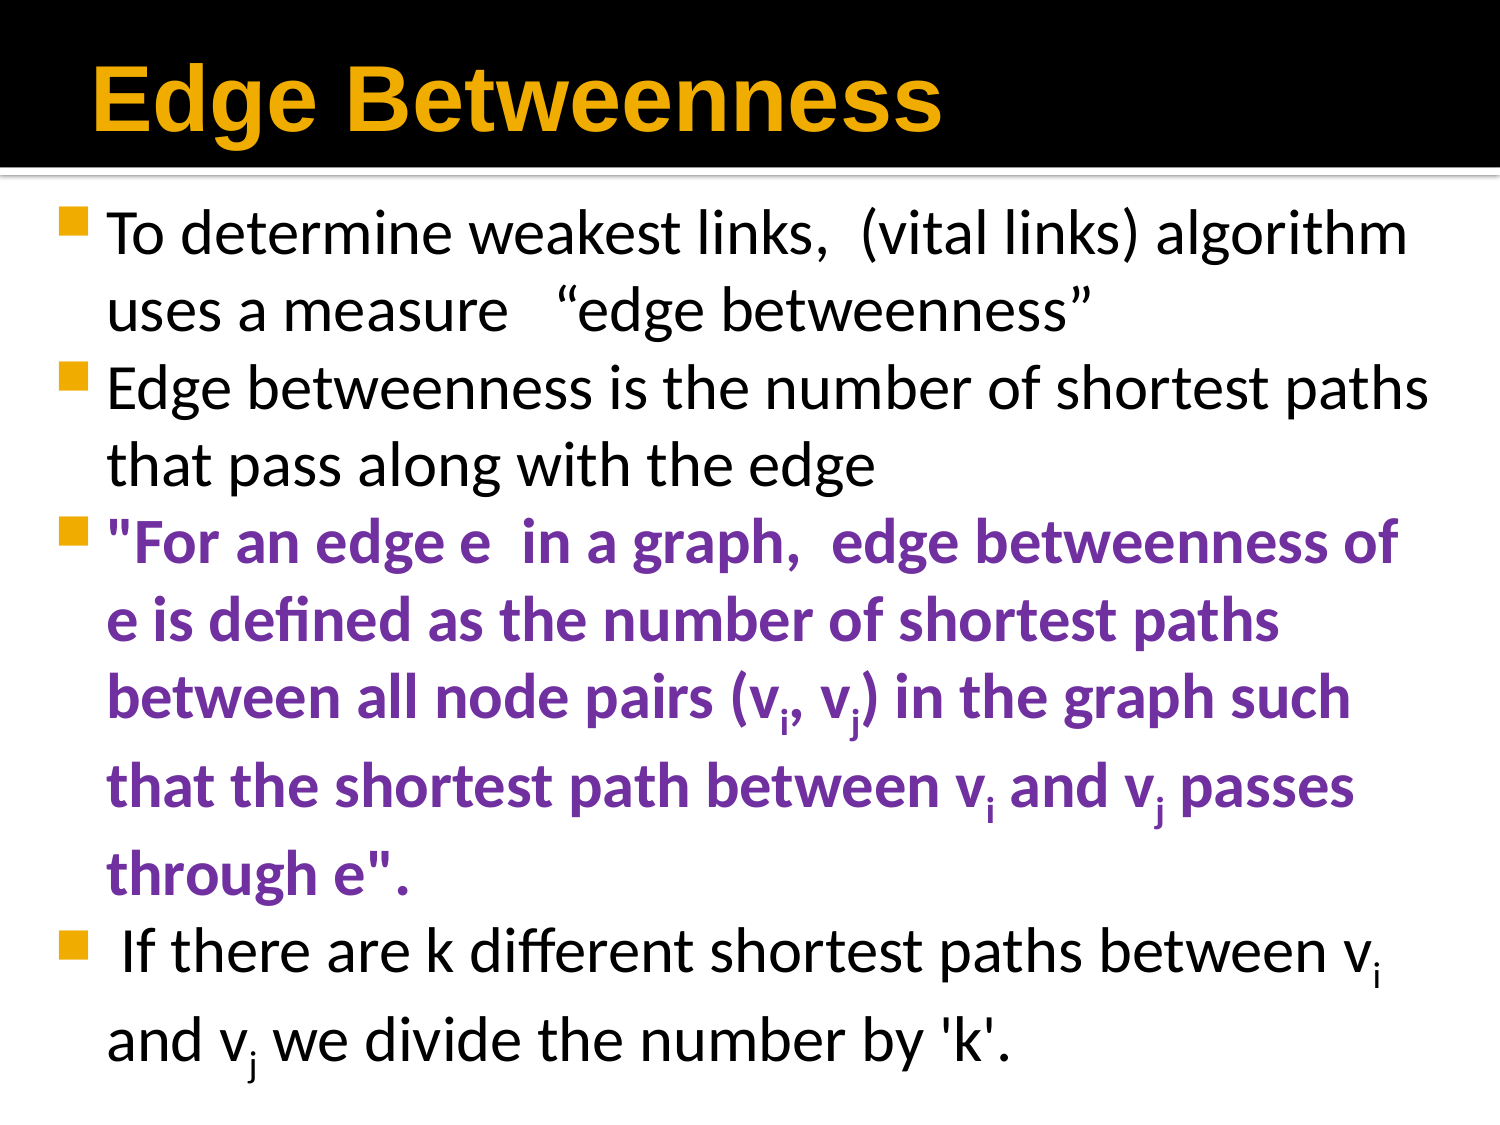

# Edge Betweenness
To determine weakest links,  (vital links) algorithm uses a measure   “edge betweenness”
Edge betweenness is the number of shortest paths that pass along with the edge
"For an edge e  in a graph,  edge betweenness of e is defined as the number of shortest paths between all node pairs (vi, vj) in the graph such that the shortest path between vi and vj passes through e".
 If there are k different shortest paths between vi and vj we divide the number by 'k'.